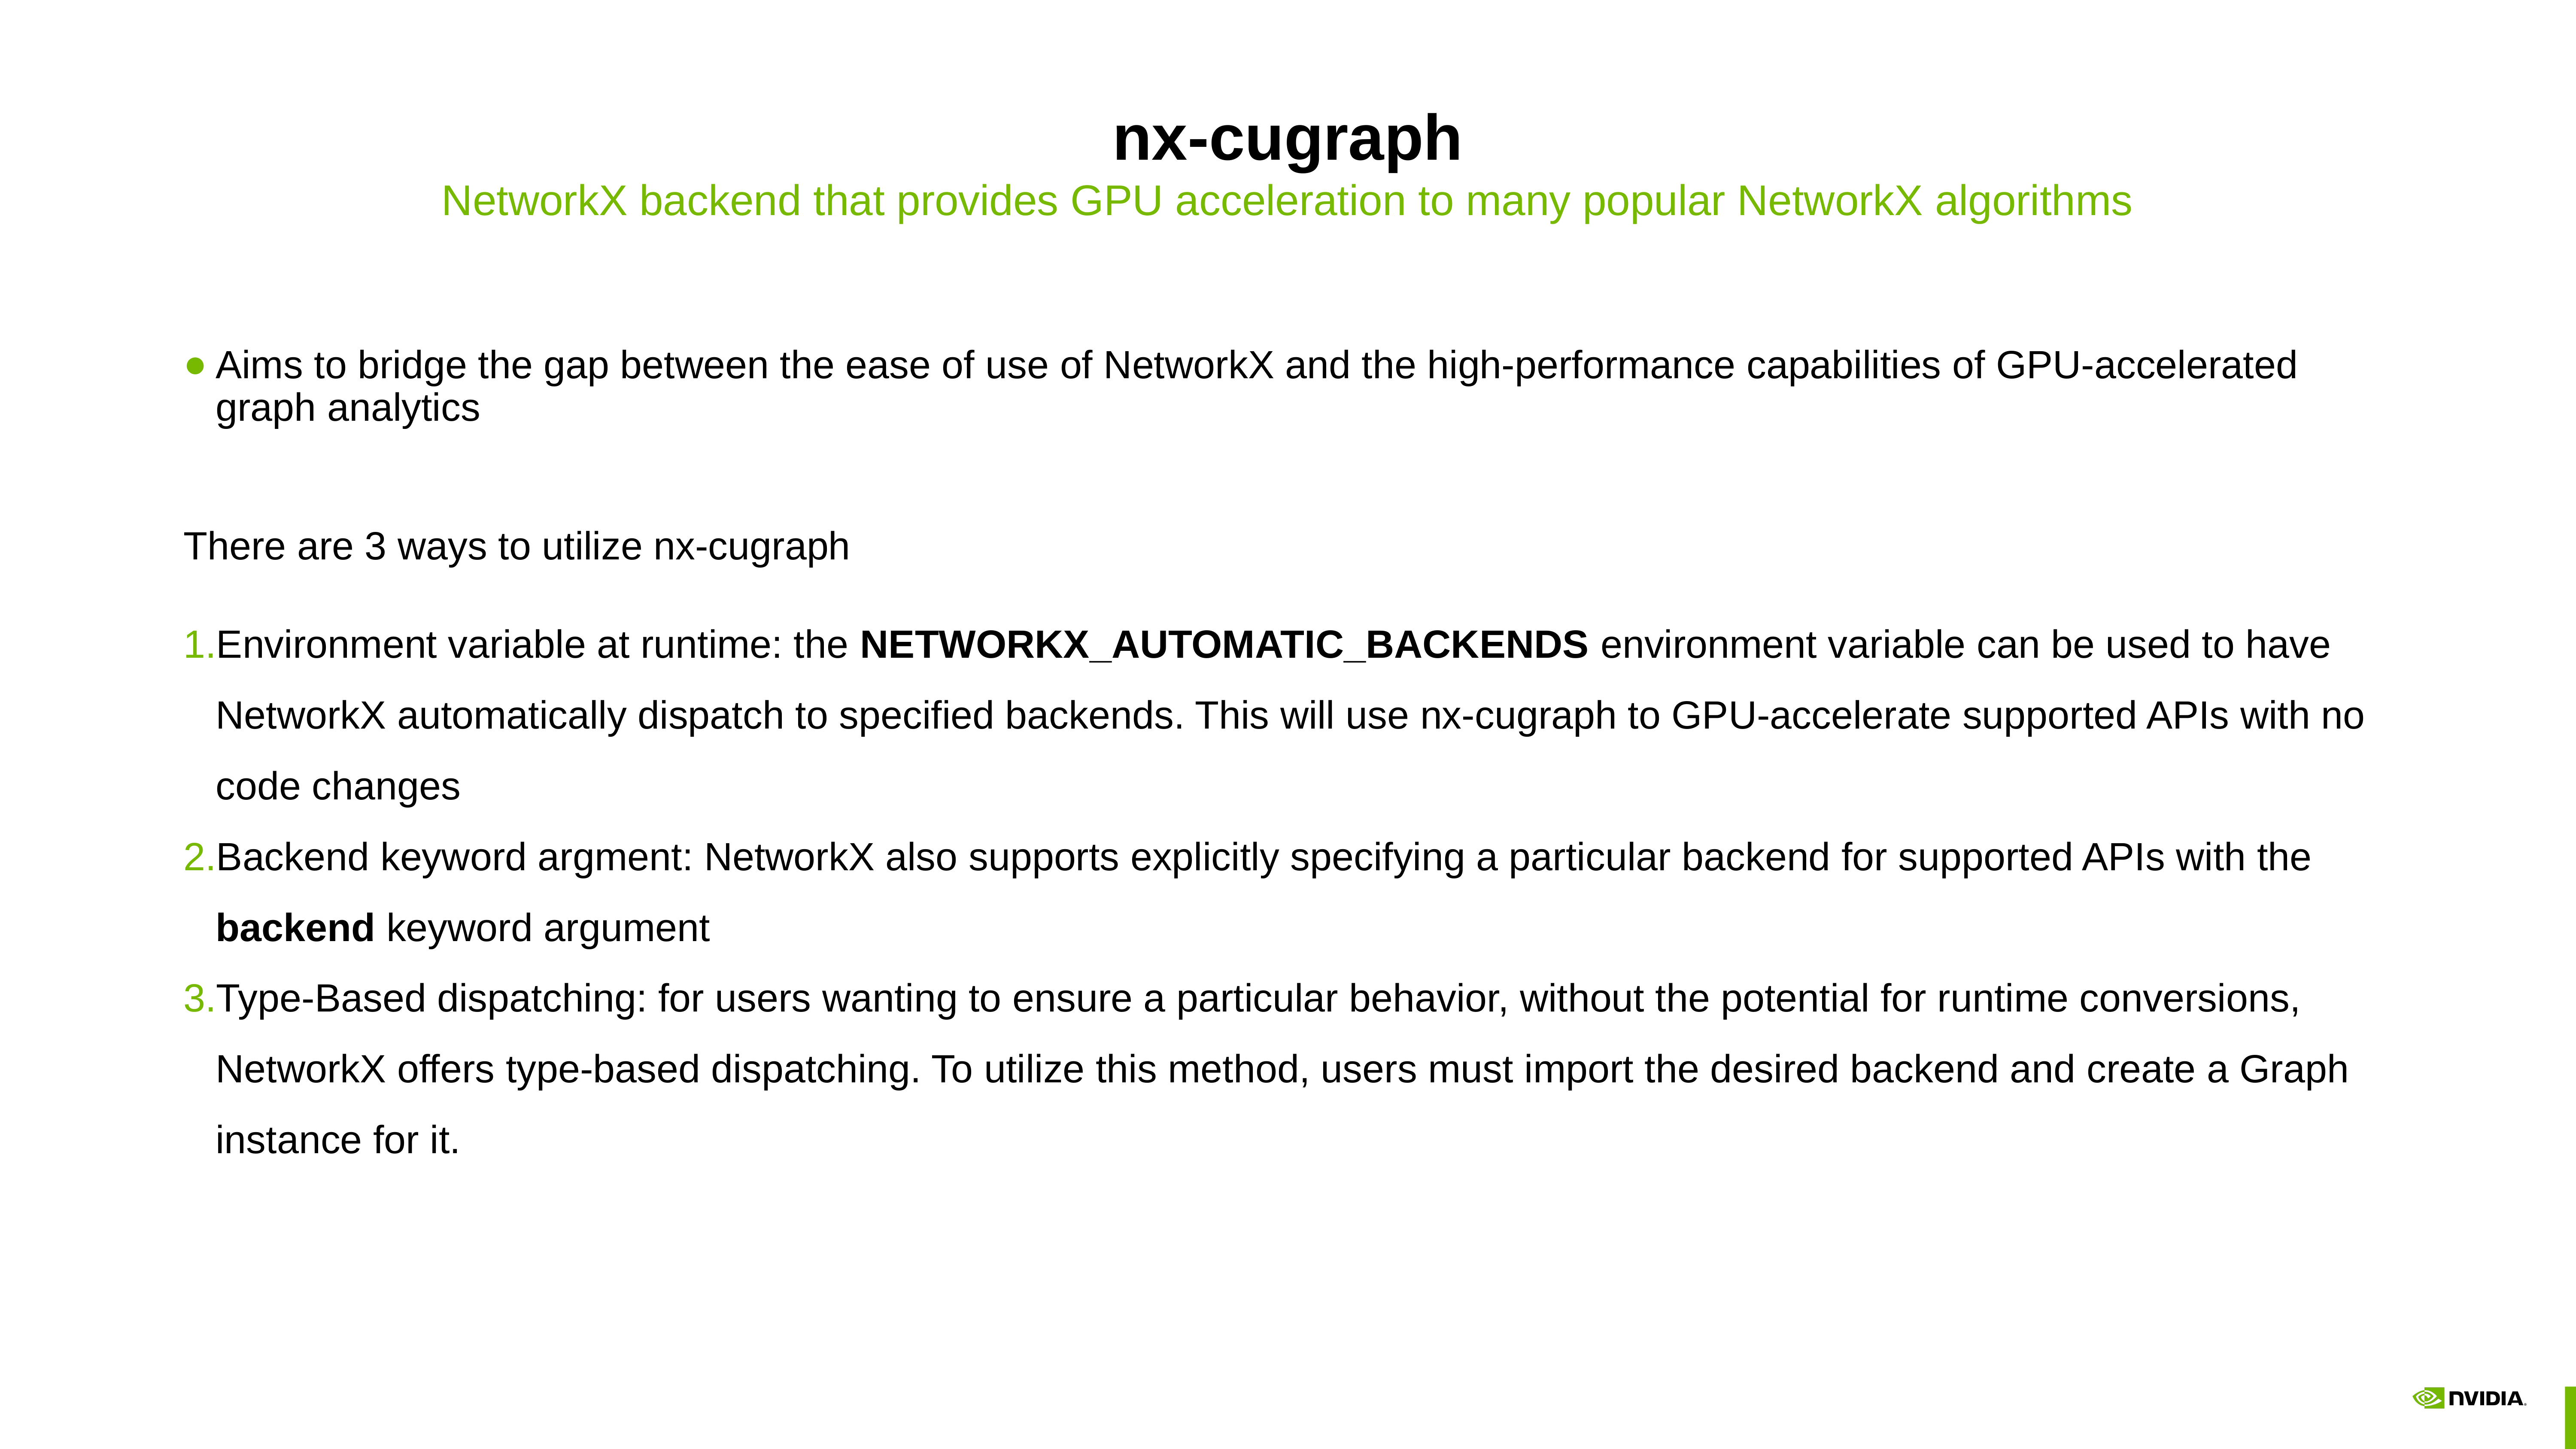

# nx-cugraph
NetworkX backend that provides GPU acceleration to many popular NetworkX algorithms
Aims to bridge the gap between the ease of use of NetworkX and the high-performance capabilities of GPU-accelerated graph analytics

There are 3 ways to utilize nx-cugraph
Environment variable at runtime: the NETWORKX_AUTOMATIC_BACKENDS environment variable can be used to have NetworkX automatically dispatch to specified backends. This will use nx-cugraph to GPU-accelerate supported APIs with no code changes
Backend keyword argment: NetworkX also supports explicitly specifying a particular backend for supported APIs with the backend keyword argument
Type-Based dispatching: for users wanting to ensure a particular behavior, without the potential for runtime conversions, NetworkX offers type-based dispatching. To utilize this method, users must import the desired backend and create a Graph instance for it.